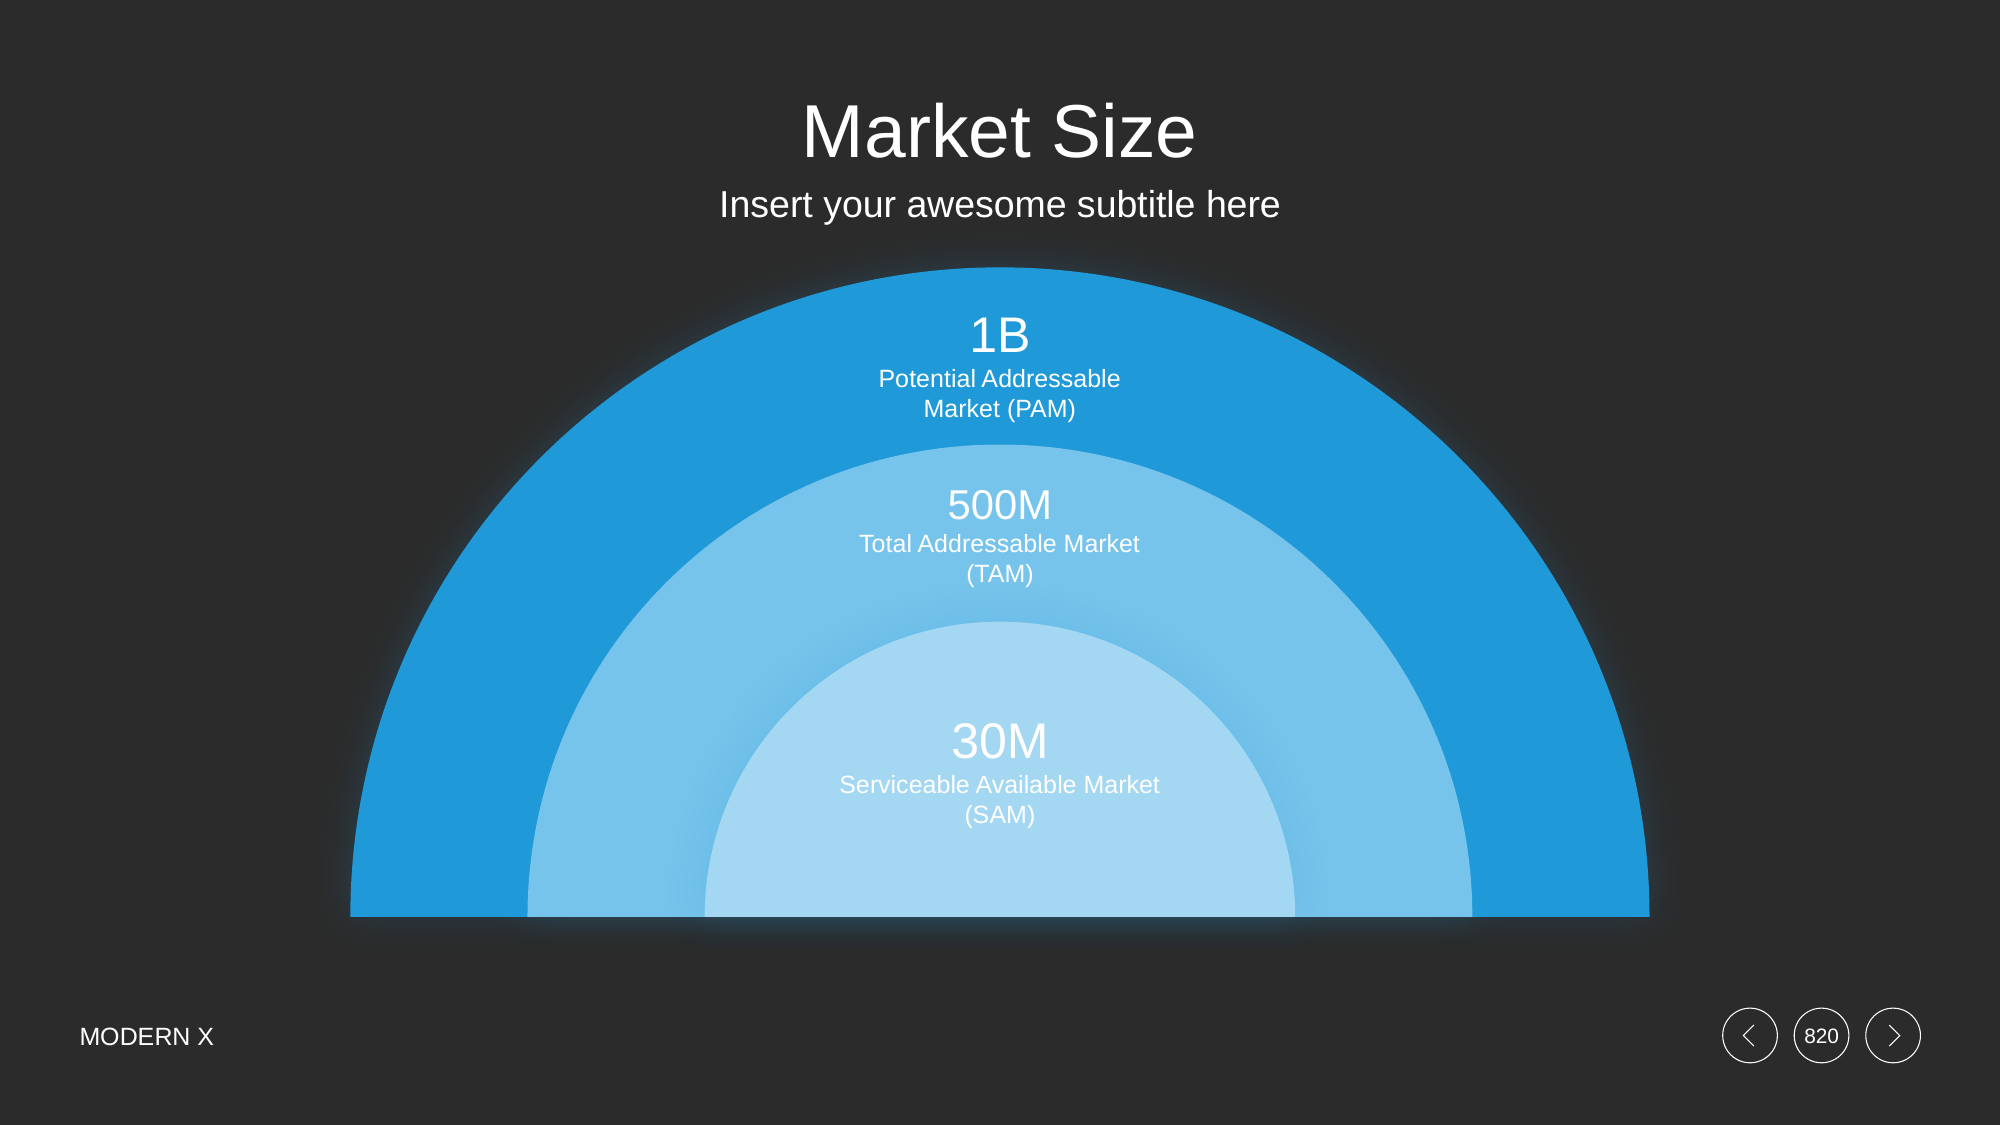

# Market Size
Insert your awesome subtitle here

1B
Potential Addressable Market (PAM)

500M
Total Addressable Market (TAM)

30M
Serviceable Available Market (SAM)